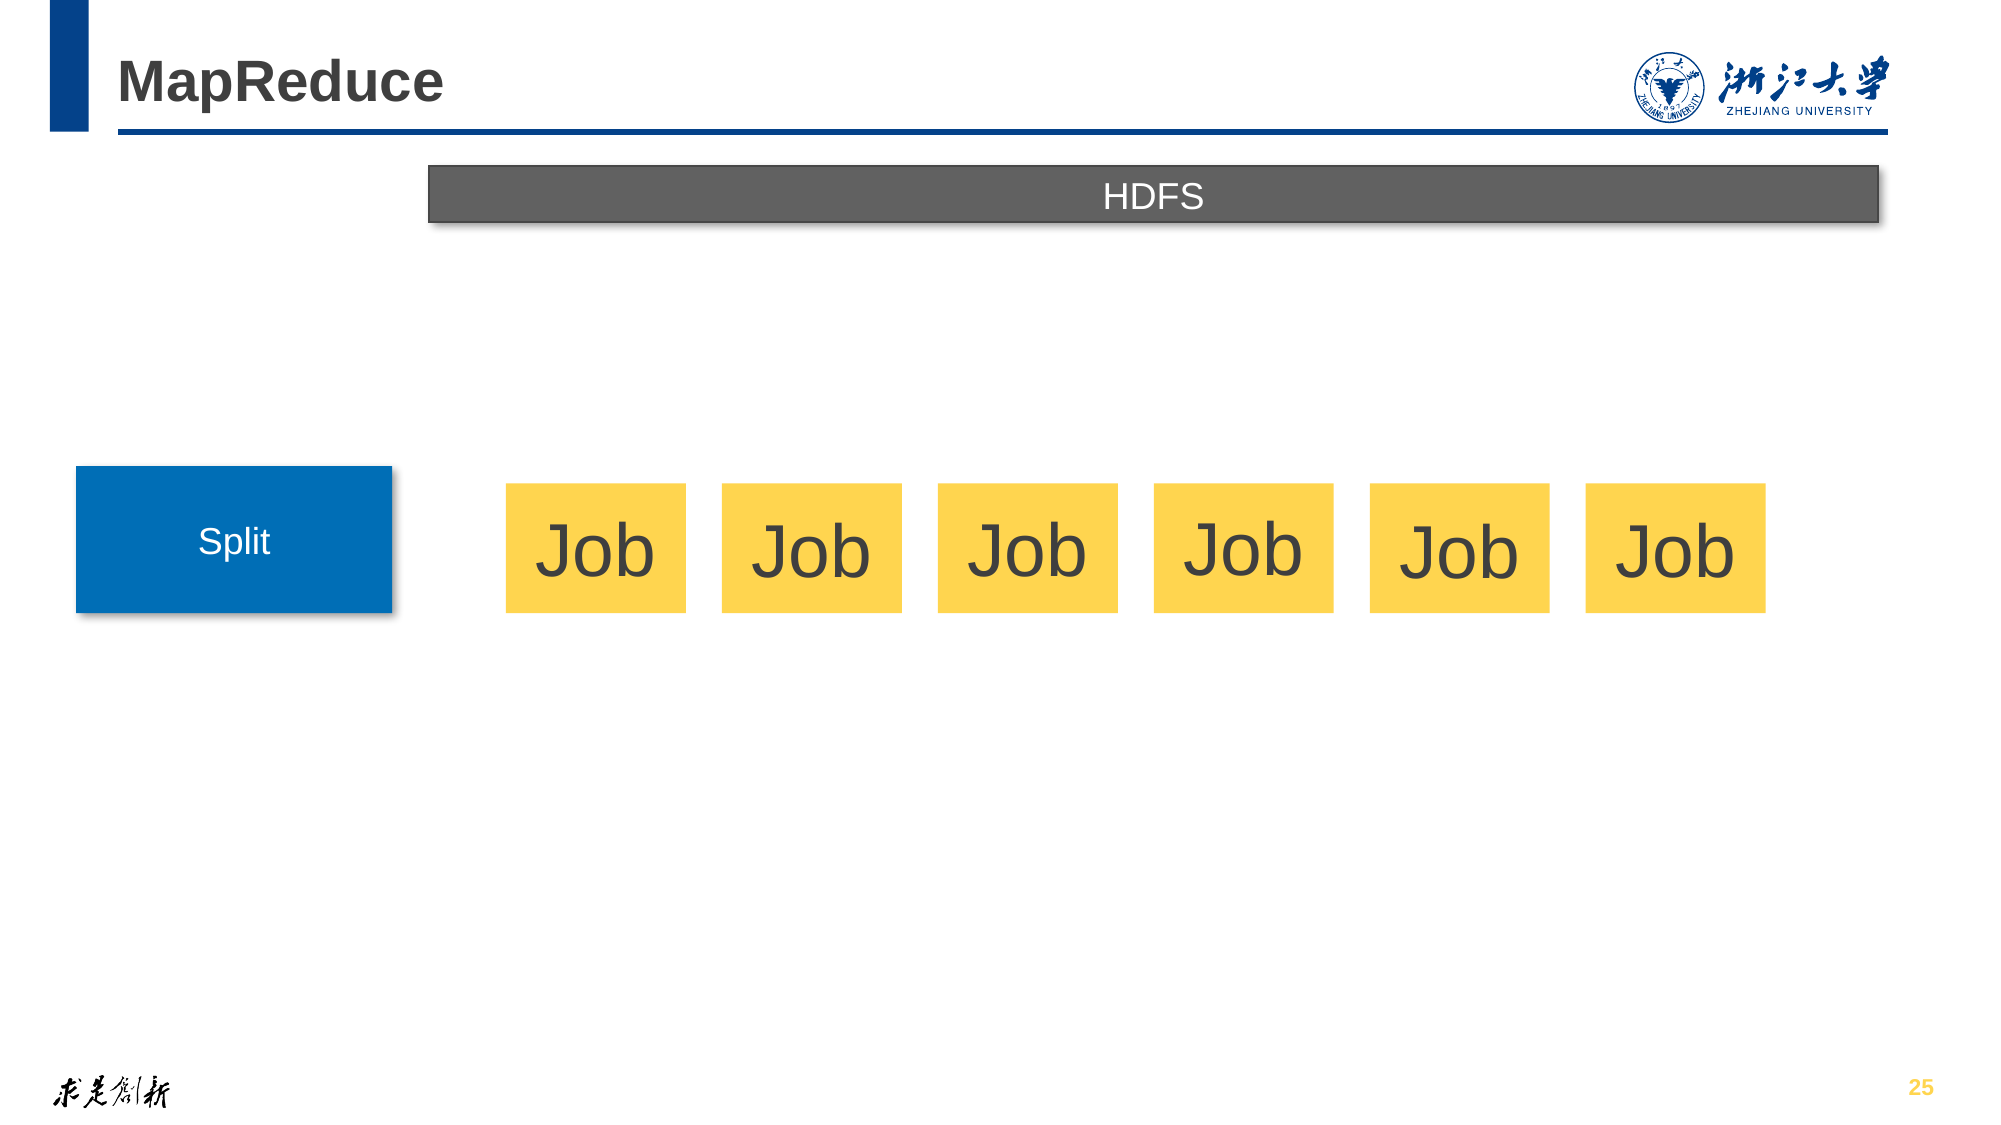

# MapReduce
HDFS
Split

Job
Job
Job
Job
Job
Job
25